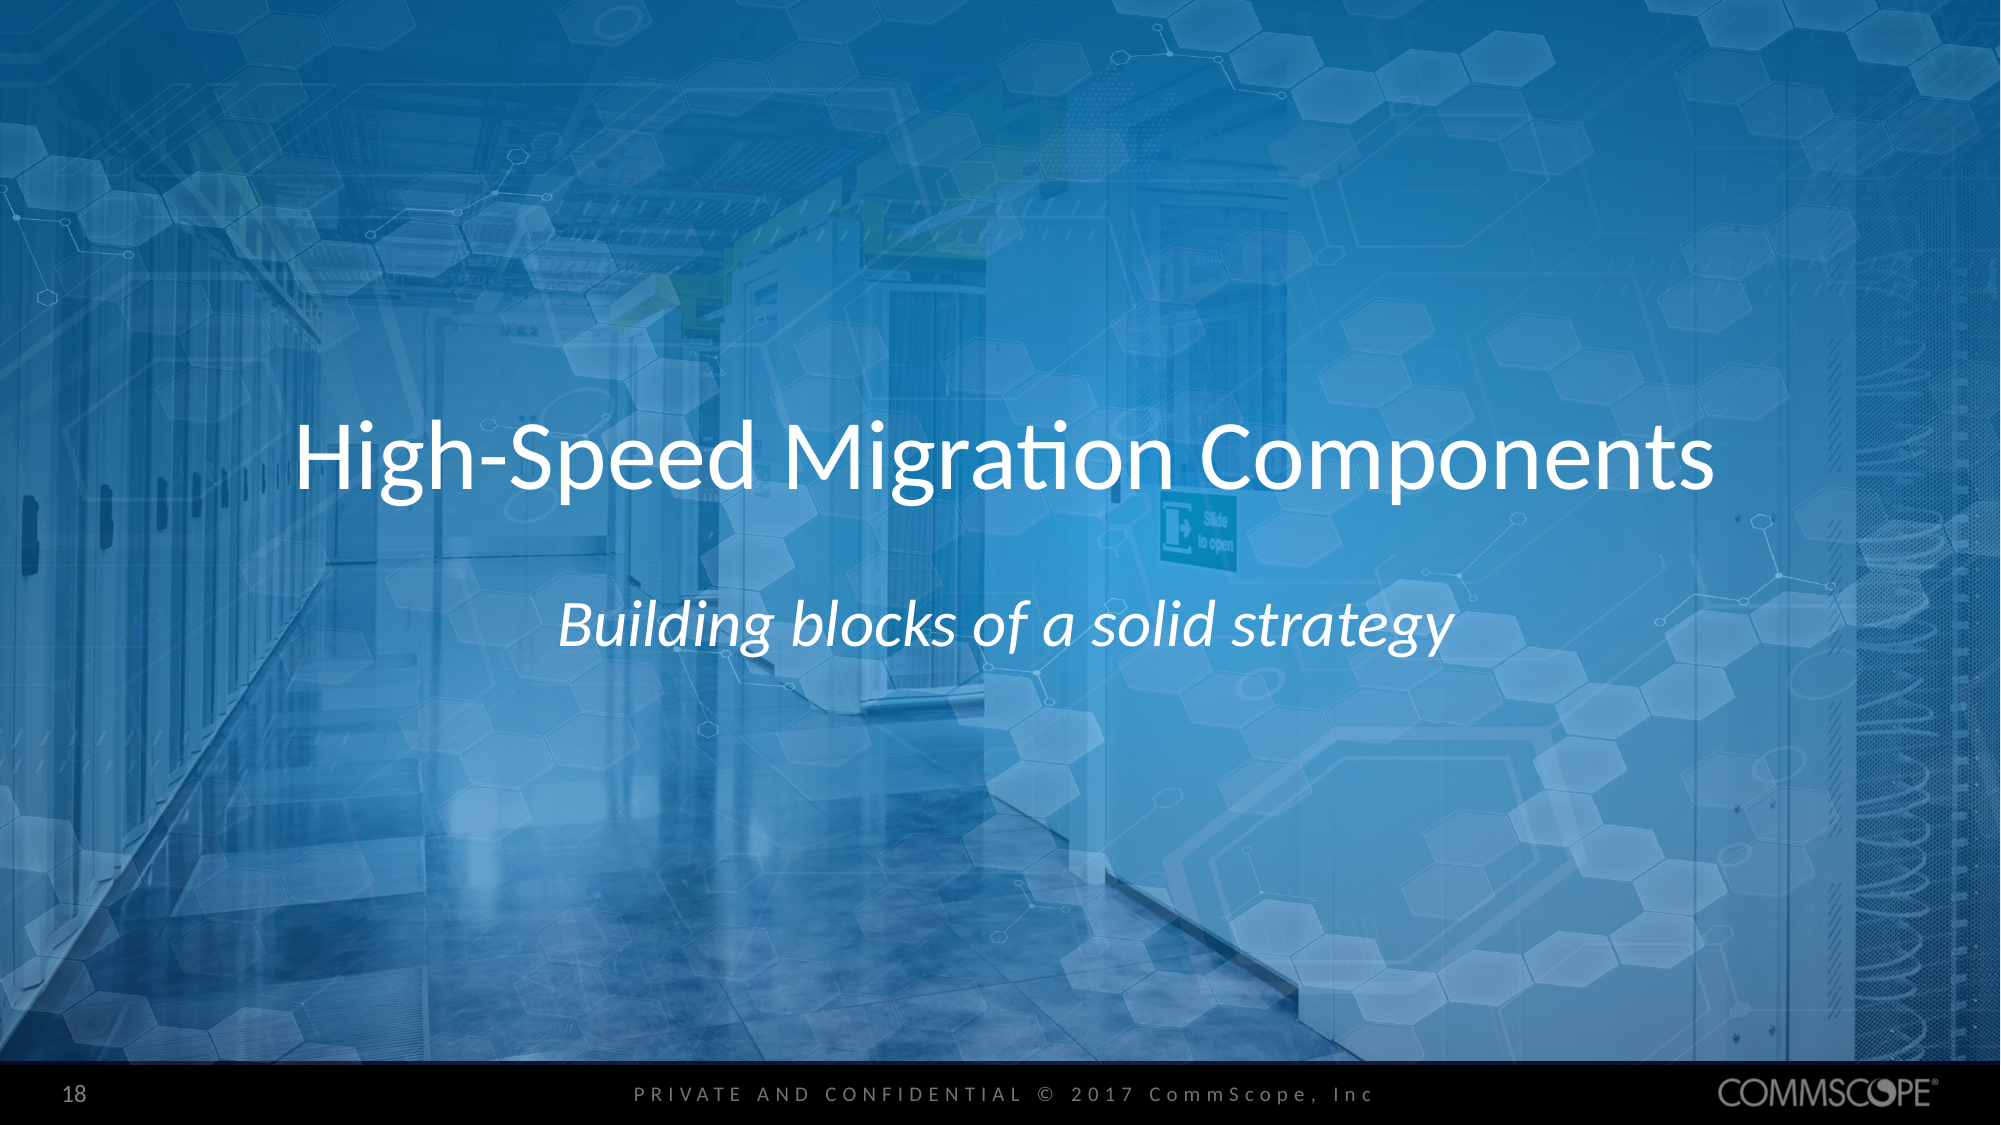

High-Speed Migration Components
Building blocks of a solid strategy